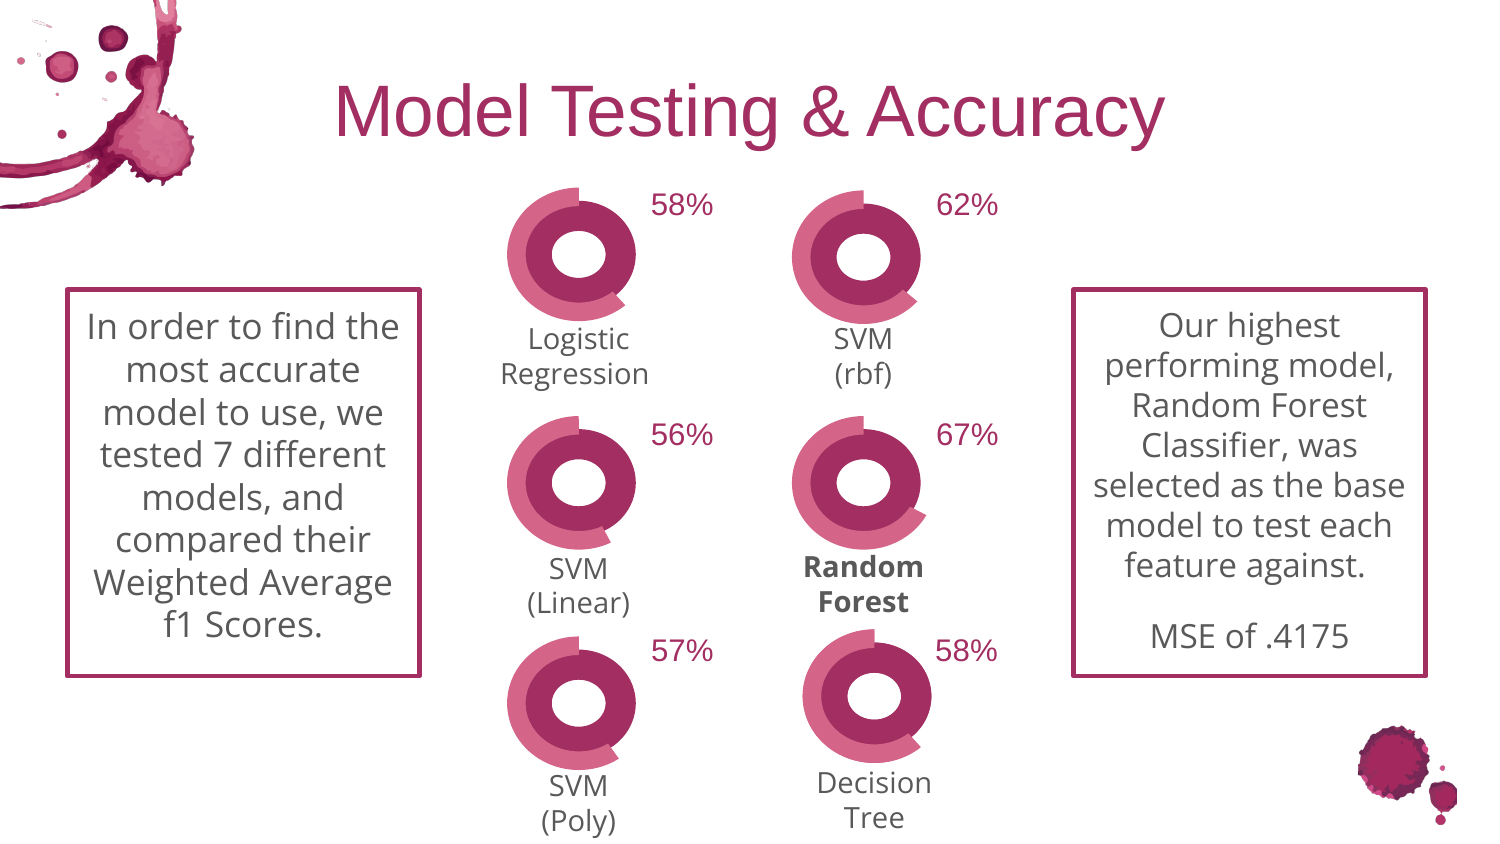

# Model Testing & Accuracy
58%
62%

In order to find the most accurate model to use, we tested 7 different models, and compared their Weighted Average f1 Scores.
Our highest performing model, Random Forest Classifier, was selected as the base model to test each feature against.
MSE of .4175

Logistic Regression
SVM (rbf)
56%
67%

Random Forest
SVM (Linear)
57%
58%

Decision Tree
SVM (Poly)